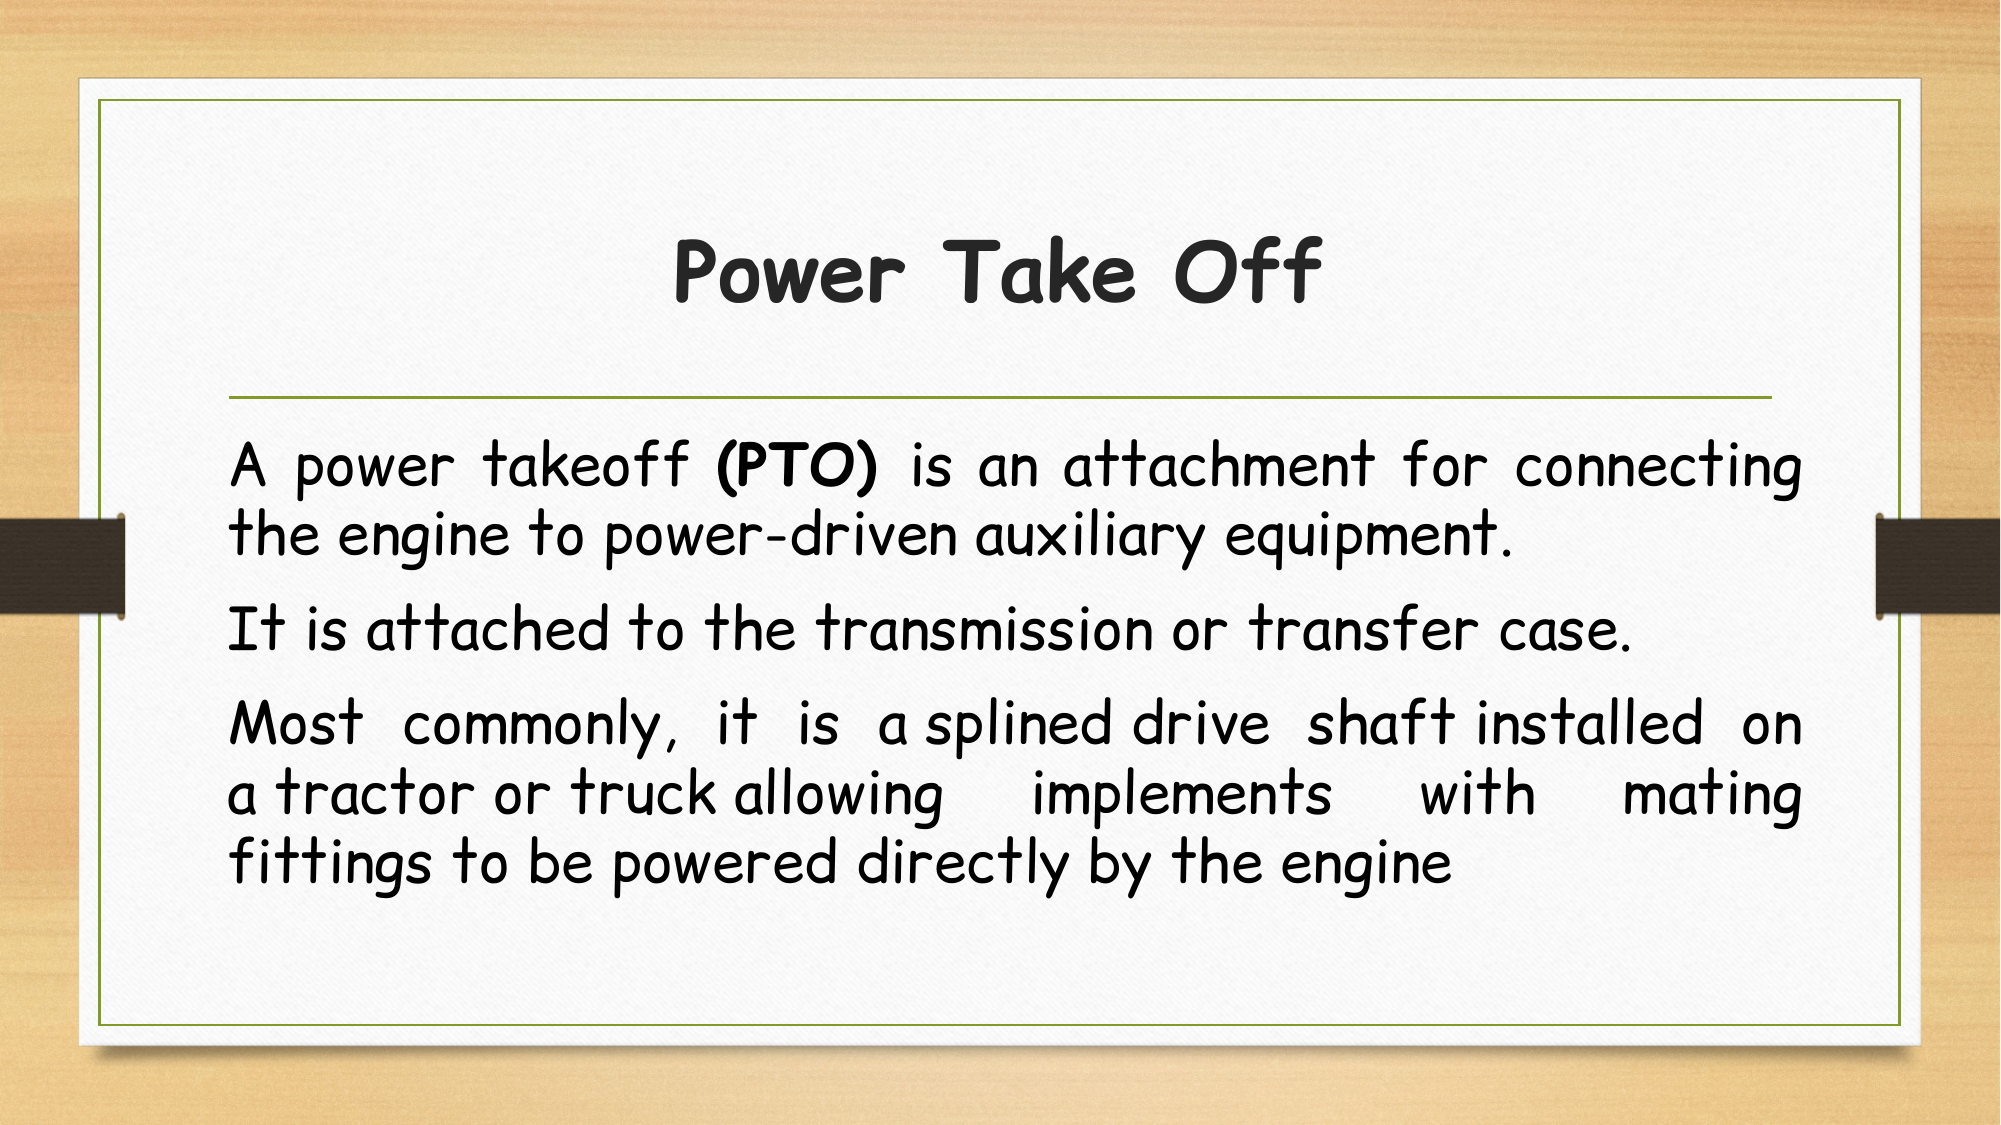

# Power Take Off
A power takeoff (PTO) is an attachment for connecting the engine to power-driven auxiliary equipment.
It is attached to the transmission or transfer case.
Most commonly, it is a splined drive shaft installed on a tractor or truck allowing implements with mating fittings to be powered directly by the engine